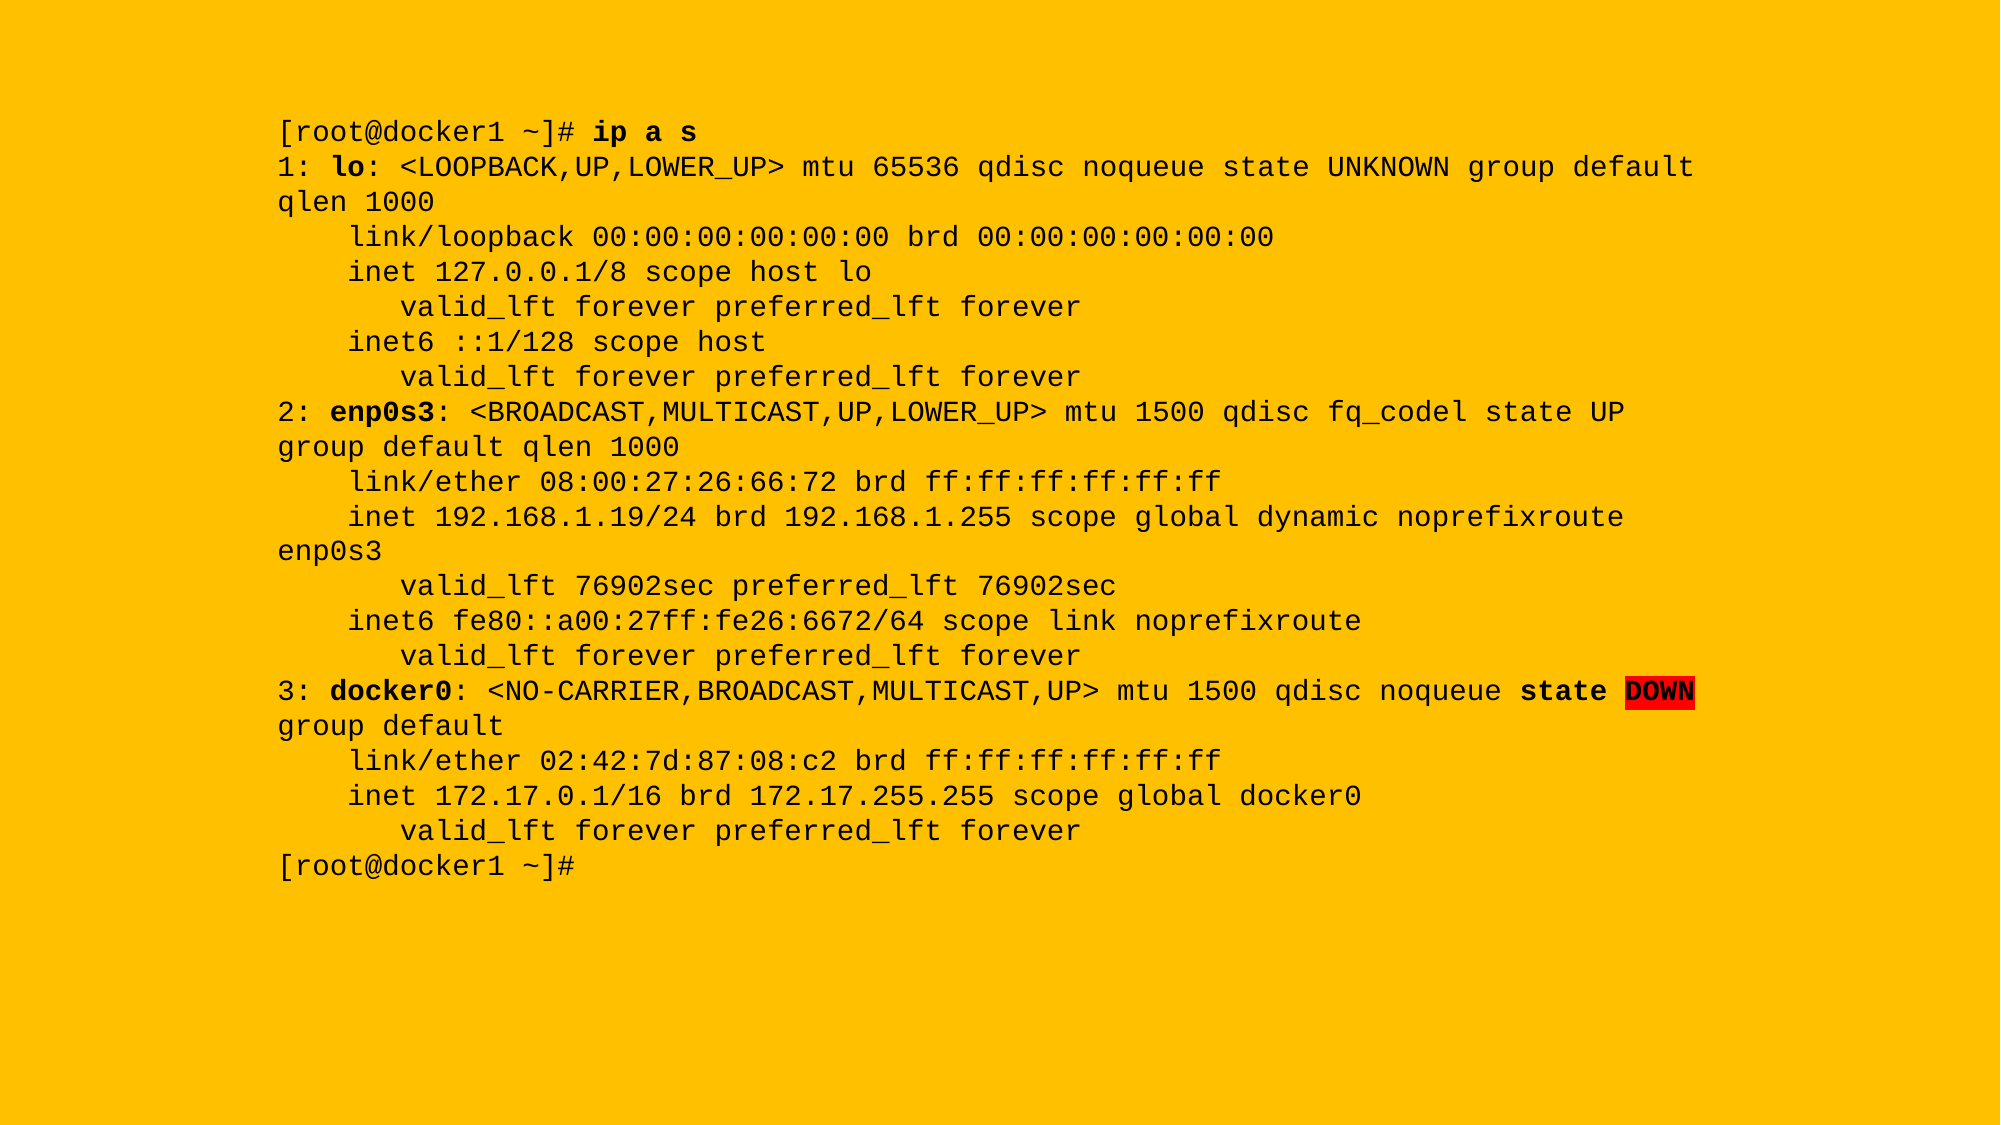

[root@docker1 ~]# ip a s
1: lo: <LOOPBACK,UP,LOWER_UP> mtu 65536 qdisc noqueue state UNKNOWN group default qlen 1000
    link/loopback 00:00:00:00:00:00 brd 00:00:00:00:00:00
    inet 127.0.0.1/8 scope host lo
       valid_lft forever preferred_lft forever
    inet6 ::1/128 scope host
       valid_lft forever preferred_lft forever
2: enp0s3: <BROADCAST,MULTICAST,UP,LOWER_UP> mtu 1500 qdisc fq_codel state UP group default qlen 1000
    link/ether 08:00:27:26:66:72 brd ff:ff:ff:ff:ff:ff
    inet 192.168.1.19/24 brd 192.168.1.255 scope global dynamic noprefixroute enp0s3
       valid_lft 76902sec preferred_lft 76902sec
    inet6 fe80::a00:27ff:fe26:6672/64 scope link noprefixroute
       valid_lft forever preferred_lft forever
3: docker0: <NO-CARRIER,BROADCAST,MULTICAST,UP> mtu 1500 qdisc noqueue state DOWN group default
    link/ether 02:42:7d:87:08:c2 brd ff:ff:ff:ff:ff:ff
    inet 172.17.0.1/16 brd 172.17.255.255 scope global docker0
       valid_lft forever preferred_lft forever
[root@docker1 ~]#